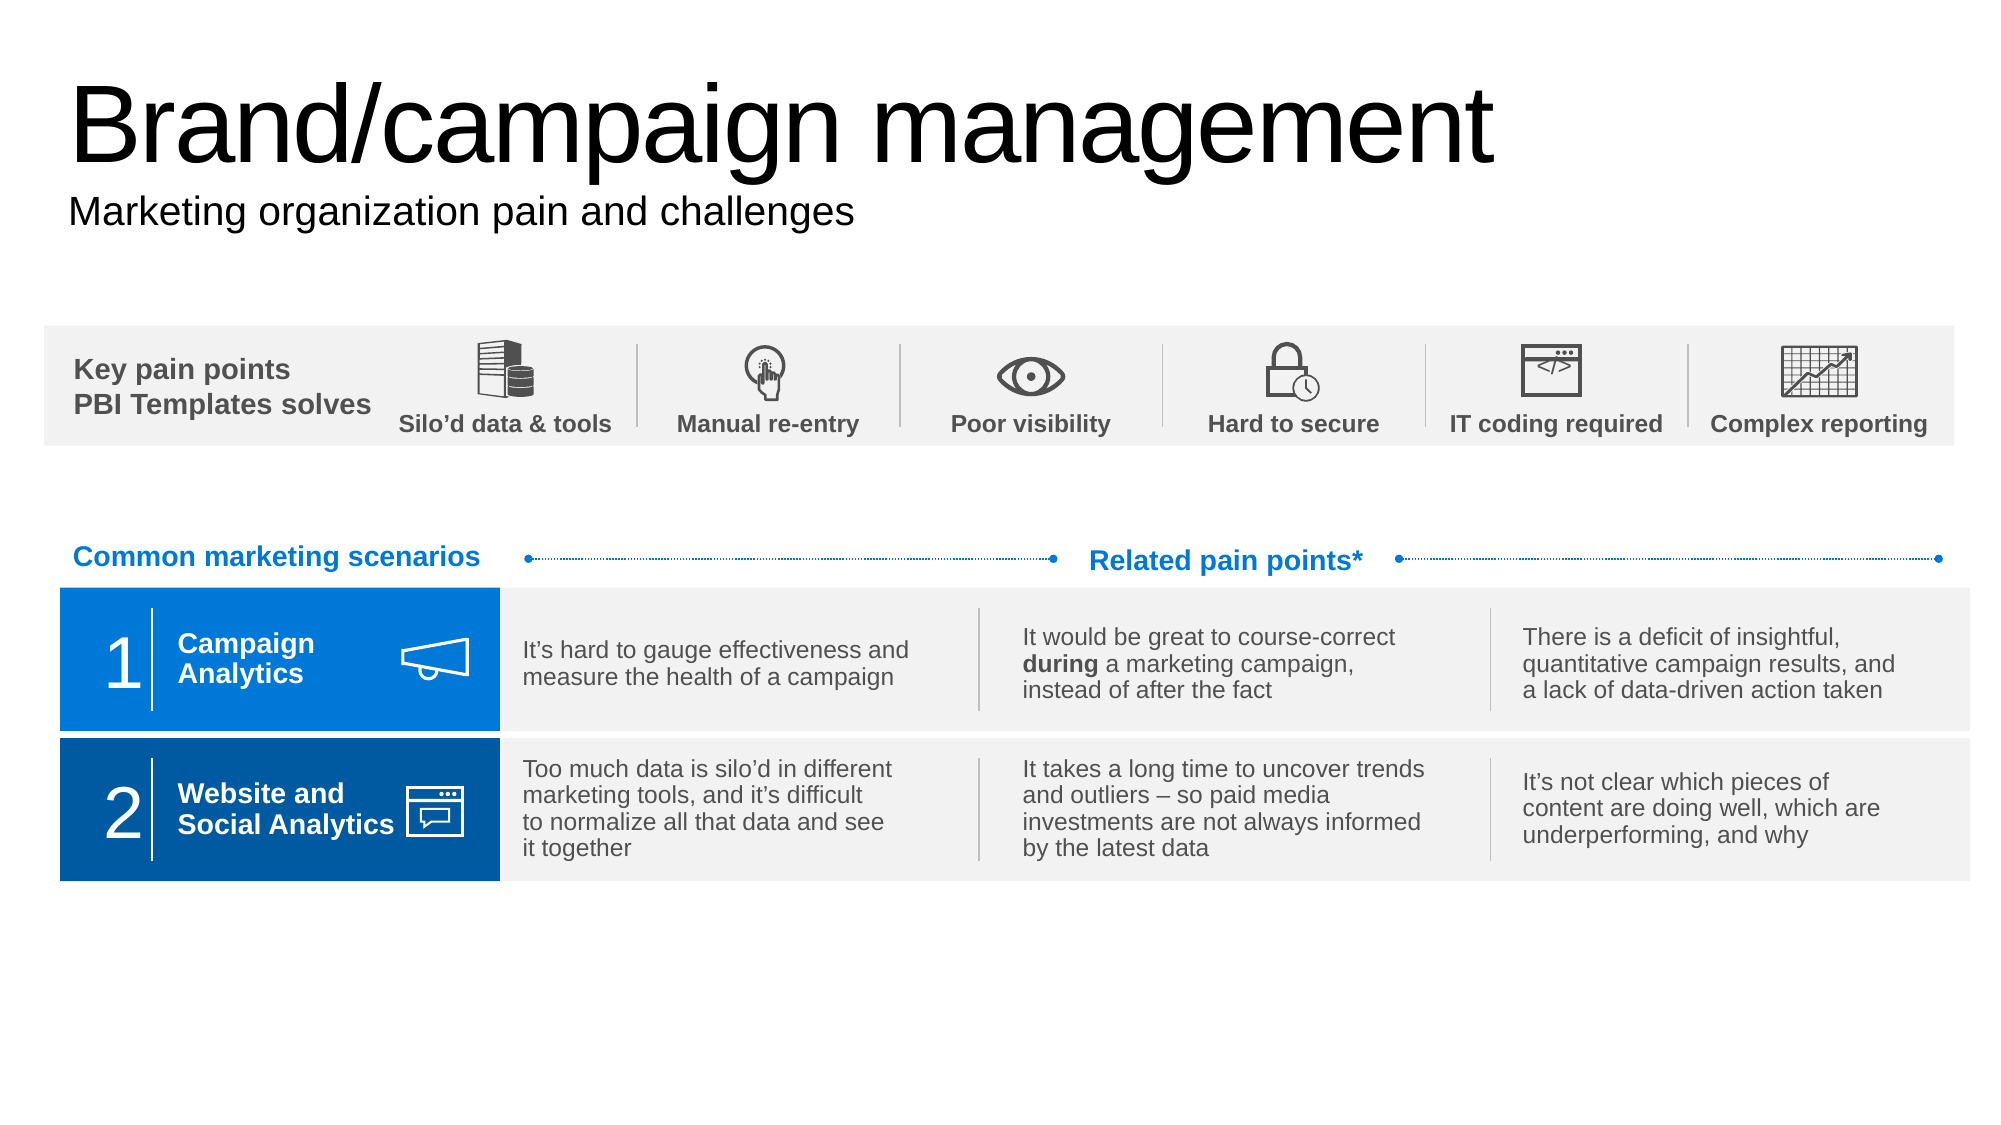

# Brand/campaign management Marketing organization pain and challenges
Key pain points
PBI Templates solves
</>

Manual re-entry
Poor visibility
Hard to secure
IT coding required
Complex reporting
Silo’d data & tools
Common marketing scenarios
Related pain points*
Campaign
Analytics
1
It would be great to course-correct
during a marketing campaign,
instead of after the fact
There is a deficit of insightful,
quantitative campaign results, and
a lack of data-driven action taken
It’s hard to gauge effectiveness and measure the health of a campaign

Website and
Social Analytics
It takes a long time to uncover trends and outliers – so paid media investments are not always informed by the latest data
Too much data is silo’d in different
marketing tools, and it’s difficult
to normalize all that data and see
it together
2
It’s not clear which pieces of
content are doing well, which are underperforming, and why